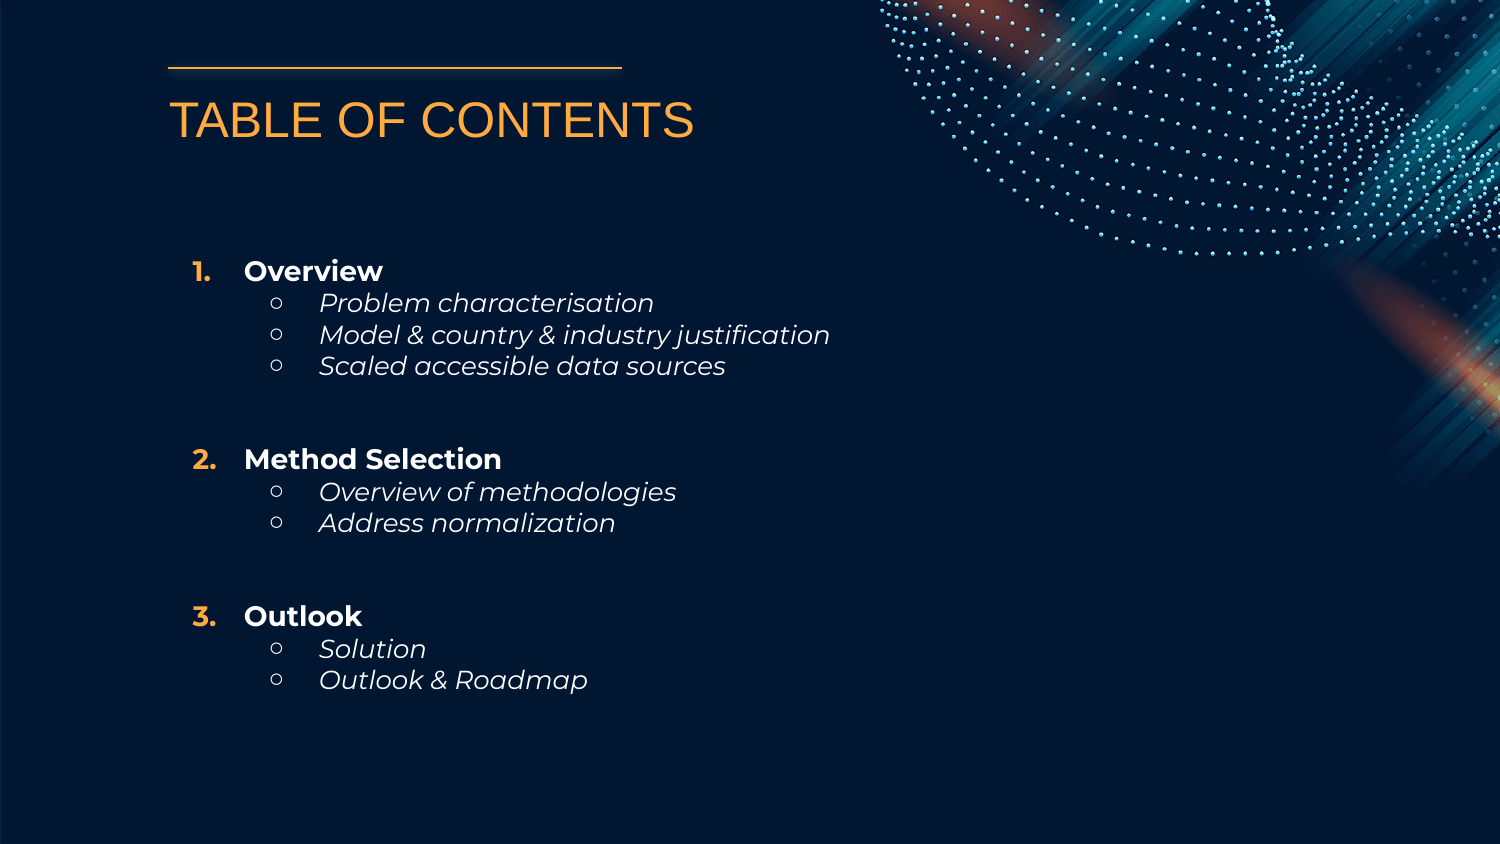

# TABLE OF CONTENTS

Overview
Problem characterisation
Model & country & industry justification
Scaled accessible data sources

Method Selection
Overview of methodologies
Address normalization

Outlook
Solution
Outlook & Roadmap